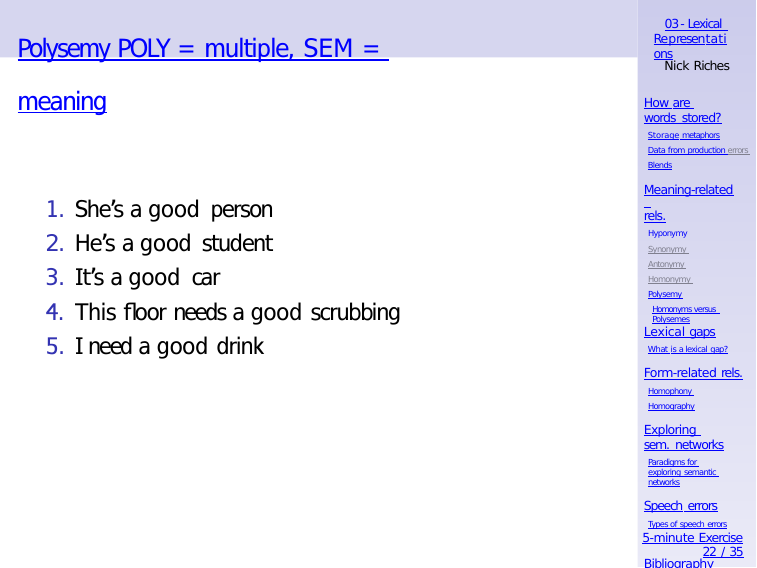

03 - Lexical  Representations
# Polysemy POLY = multiple, SEM = meaning
Nick Riches

How are words  stored?
Storage metaphors
Data from production errors  Blends
Meaning-related  rels.
Hyponymy  Synonymy  Antonymy  Homonymy  Polysemy
Homonyms versus  Polysemes
She’s a good person
He’s a good student
It’s a good car
This floor needs a good scrubbing
I need a good drink
Lexical gaps
What is a lexical gap?
Form-related rels.
Homophony  Homography

Exploring sem.  networks
Paradigms for exploring  semantic networks

Speech errors
Types of speech errors
5-minute Exercise
22 / 35
Bibliography